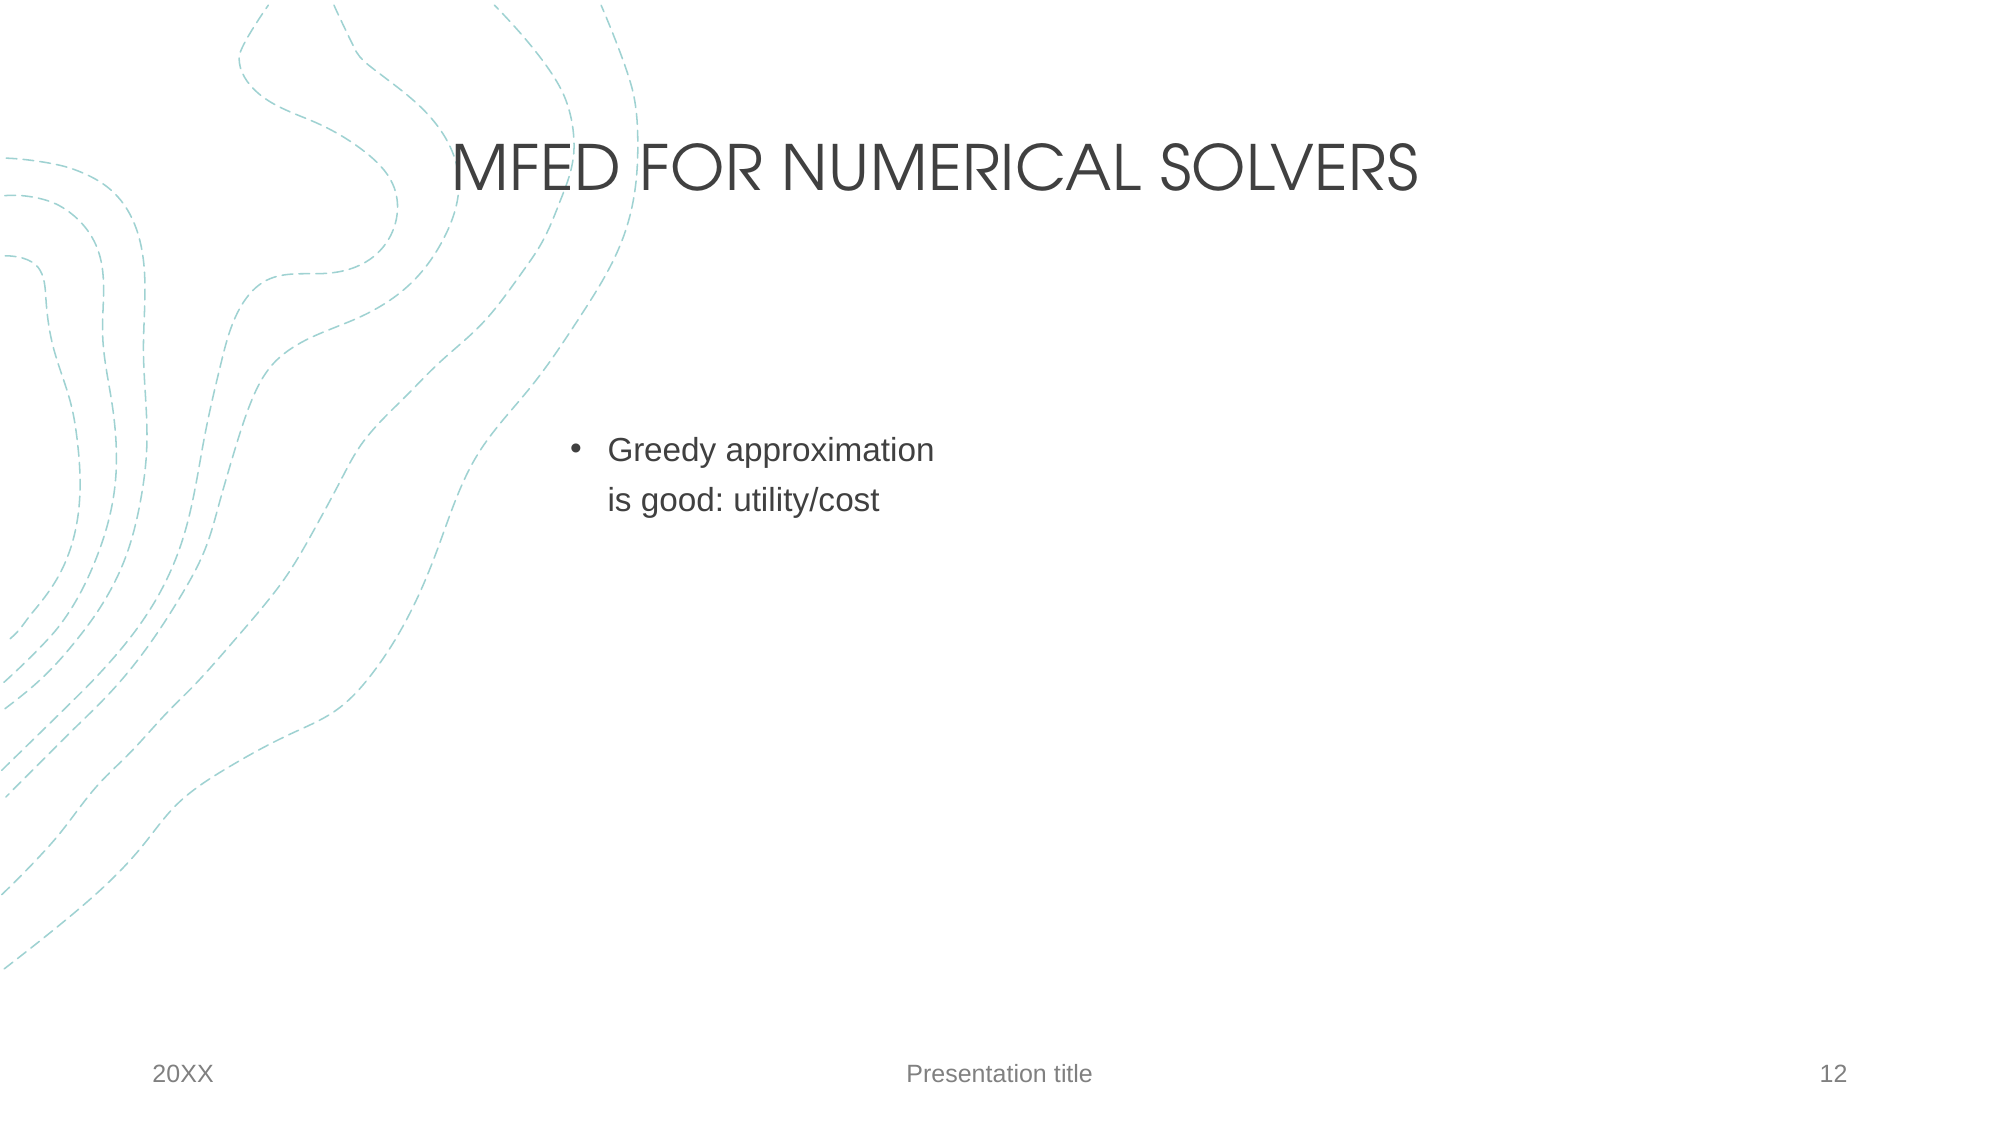

# MFED for numerical solvers

Greedy approximation is good: utility/cost

20XX
Presentation title
12